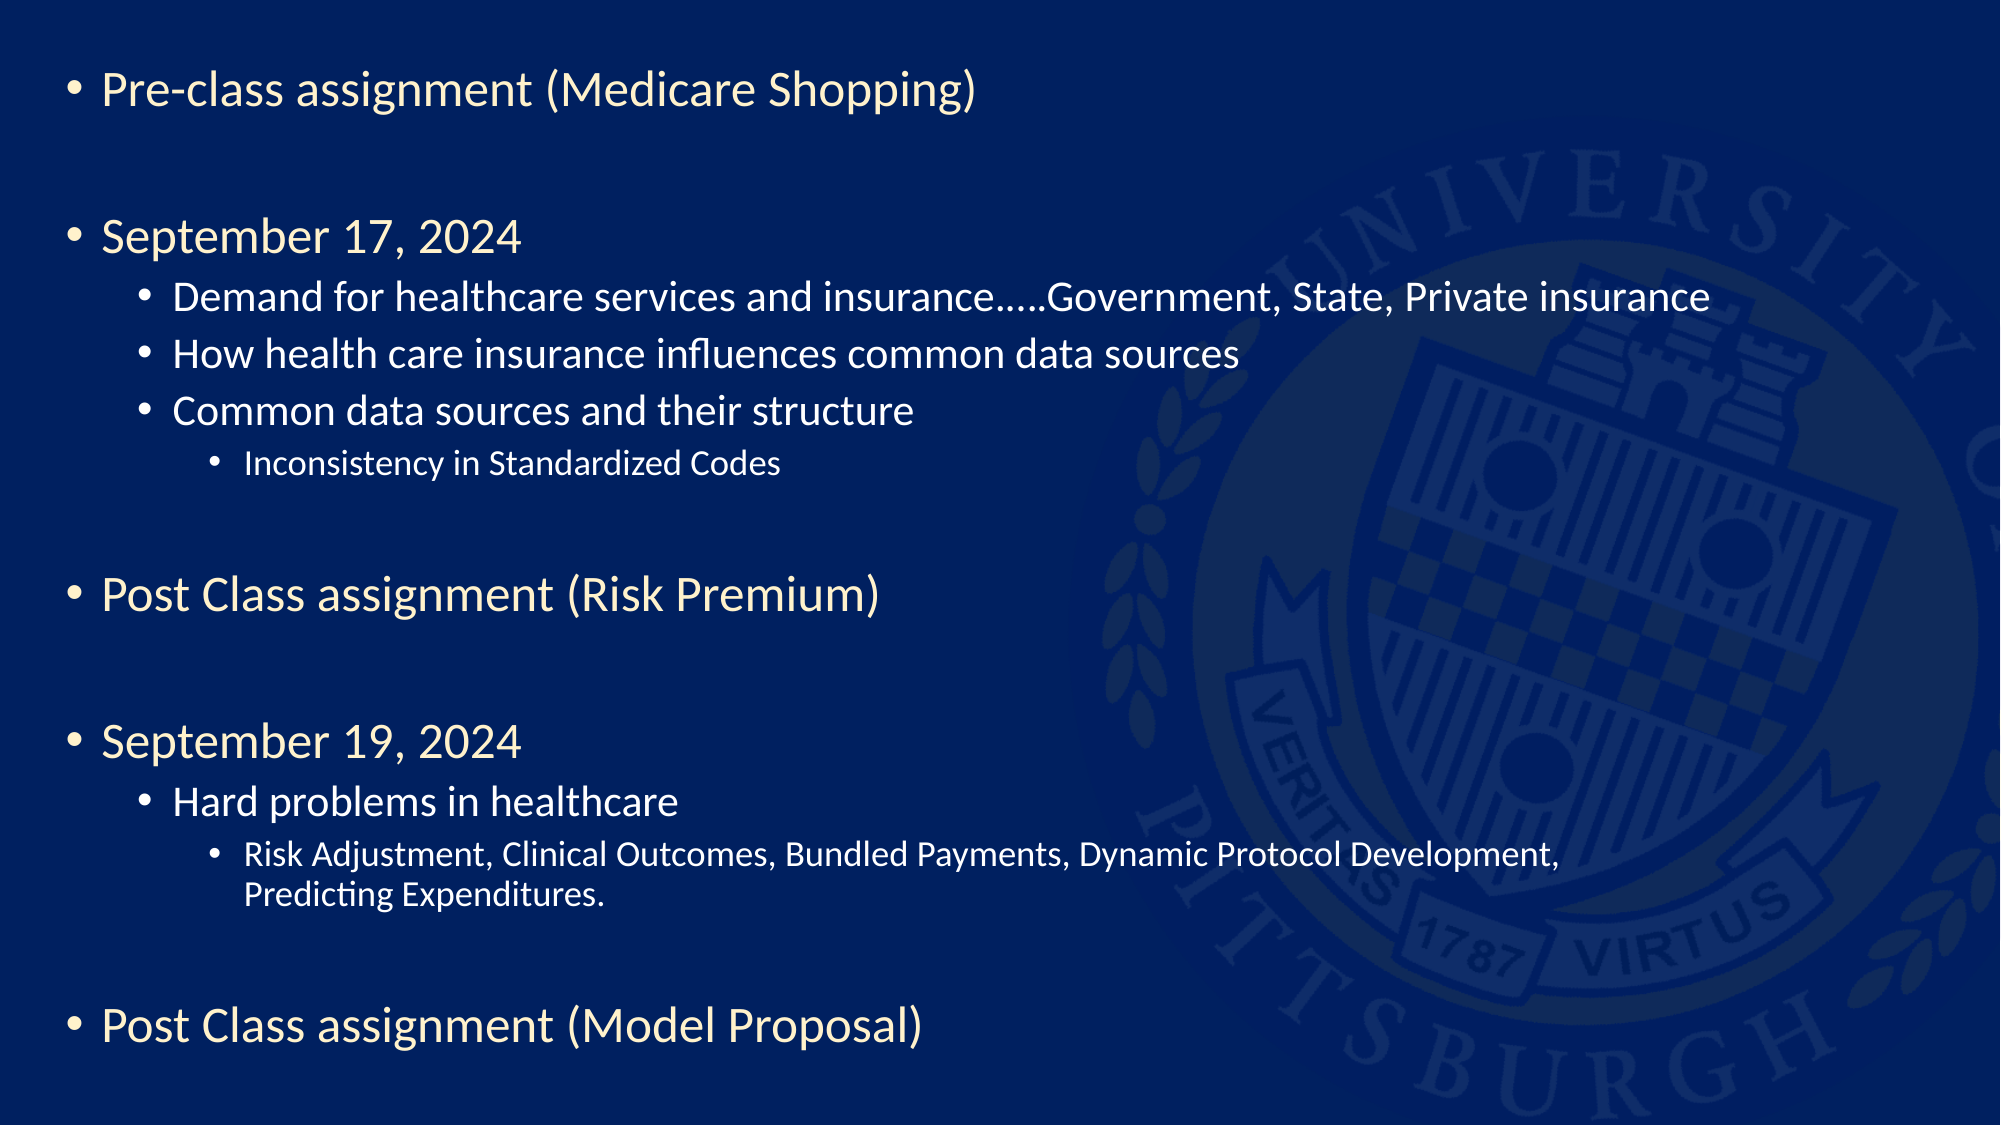

Pre-class assignment (Medicare Shopping)

September 17, 2024
Demand for healthcare services and insurance.….Government, State, Private insurance
How health care insurance influences common data sources
Common data sources and their structure
Inconsistency in Standardized Codes

Post Class assignment (Risk Premium)

September 19, 2024
Hard problems in healthcare
Risk Adjustment, Clinical Outcomes, Bundled Payments, Dynamic Protocol Development,
Predicting Expenditures.

Post Class assignment (Model Proposal)